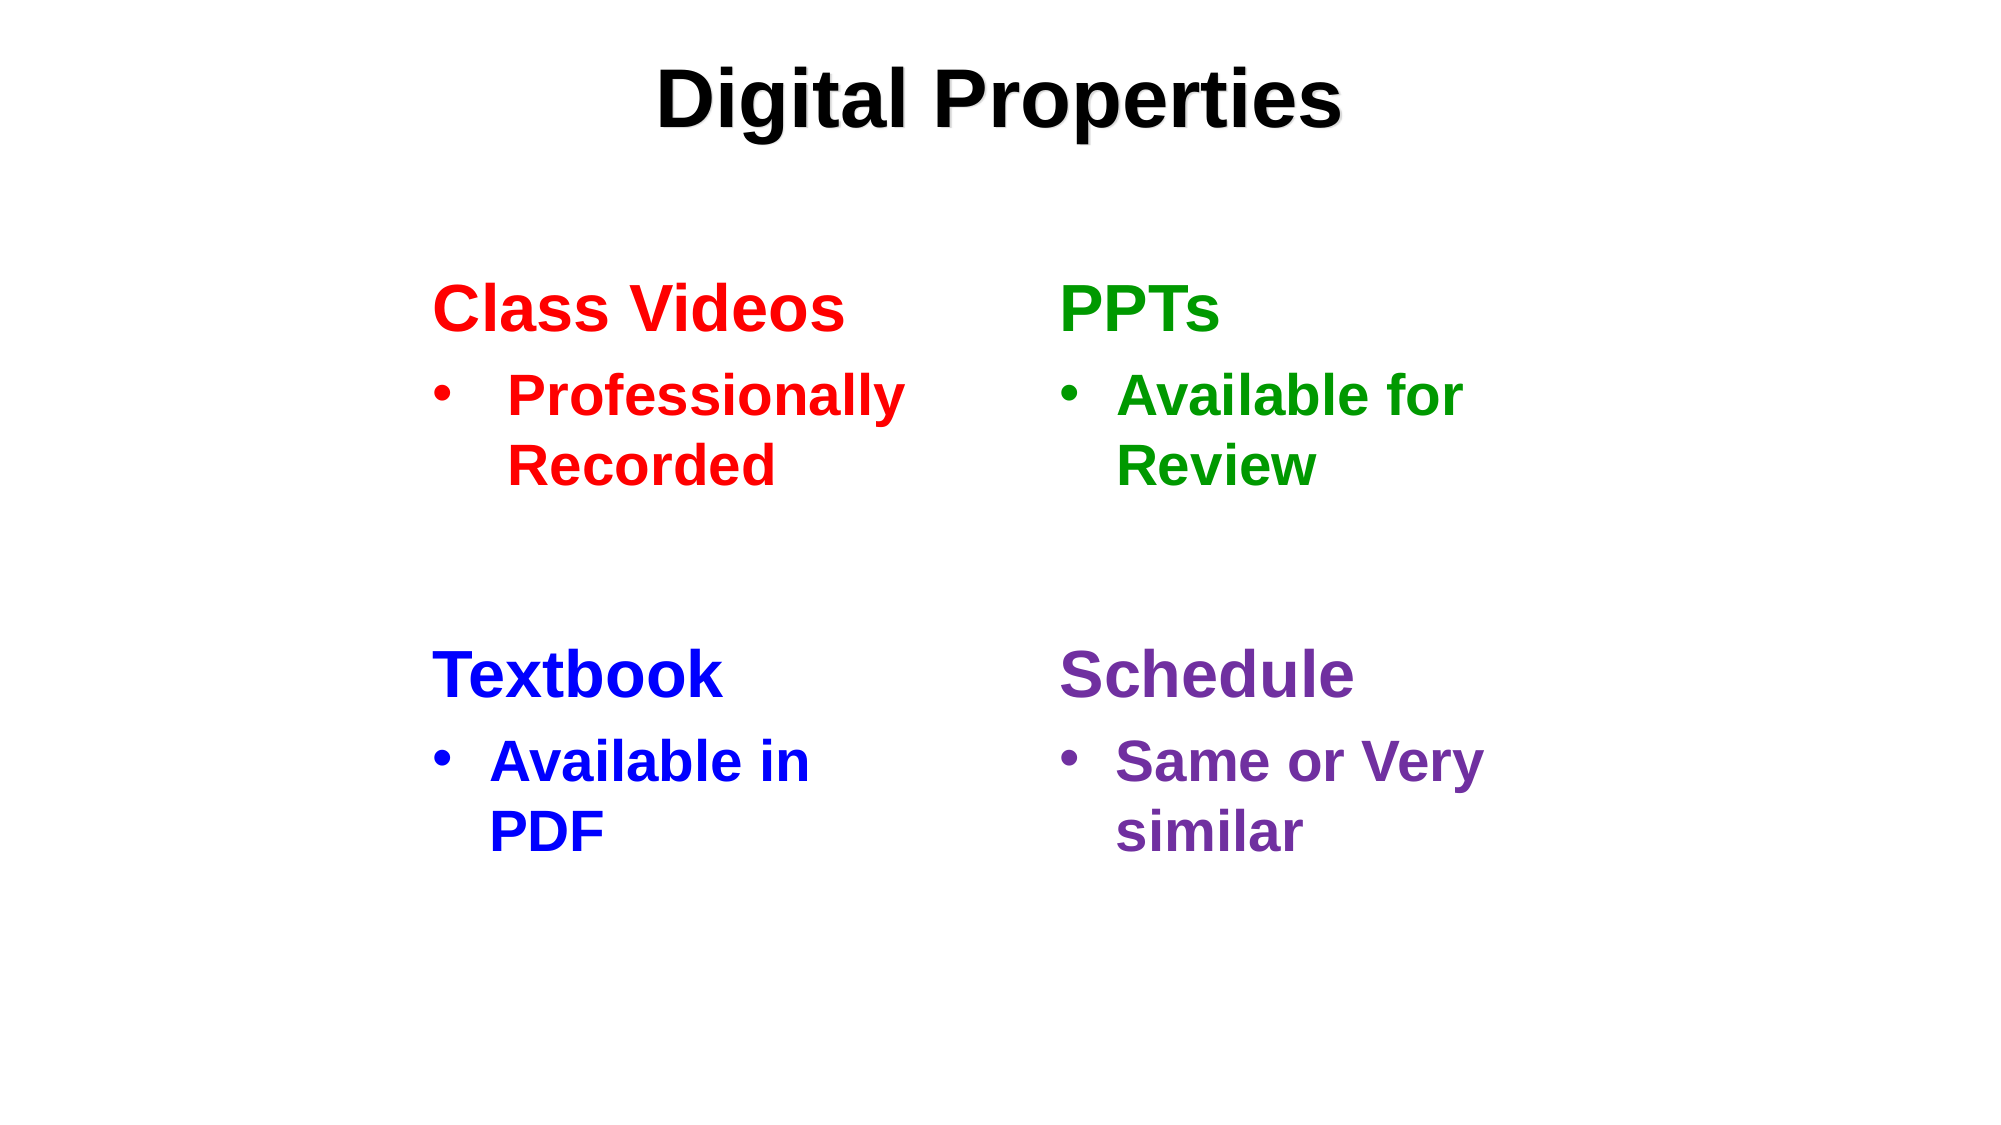

# Digital Properties
Class Videos
Professionally Recorded
PPTs
Available for Review
Schedule
Same or Very similar
Textbook
Available in PDF